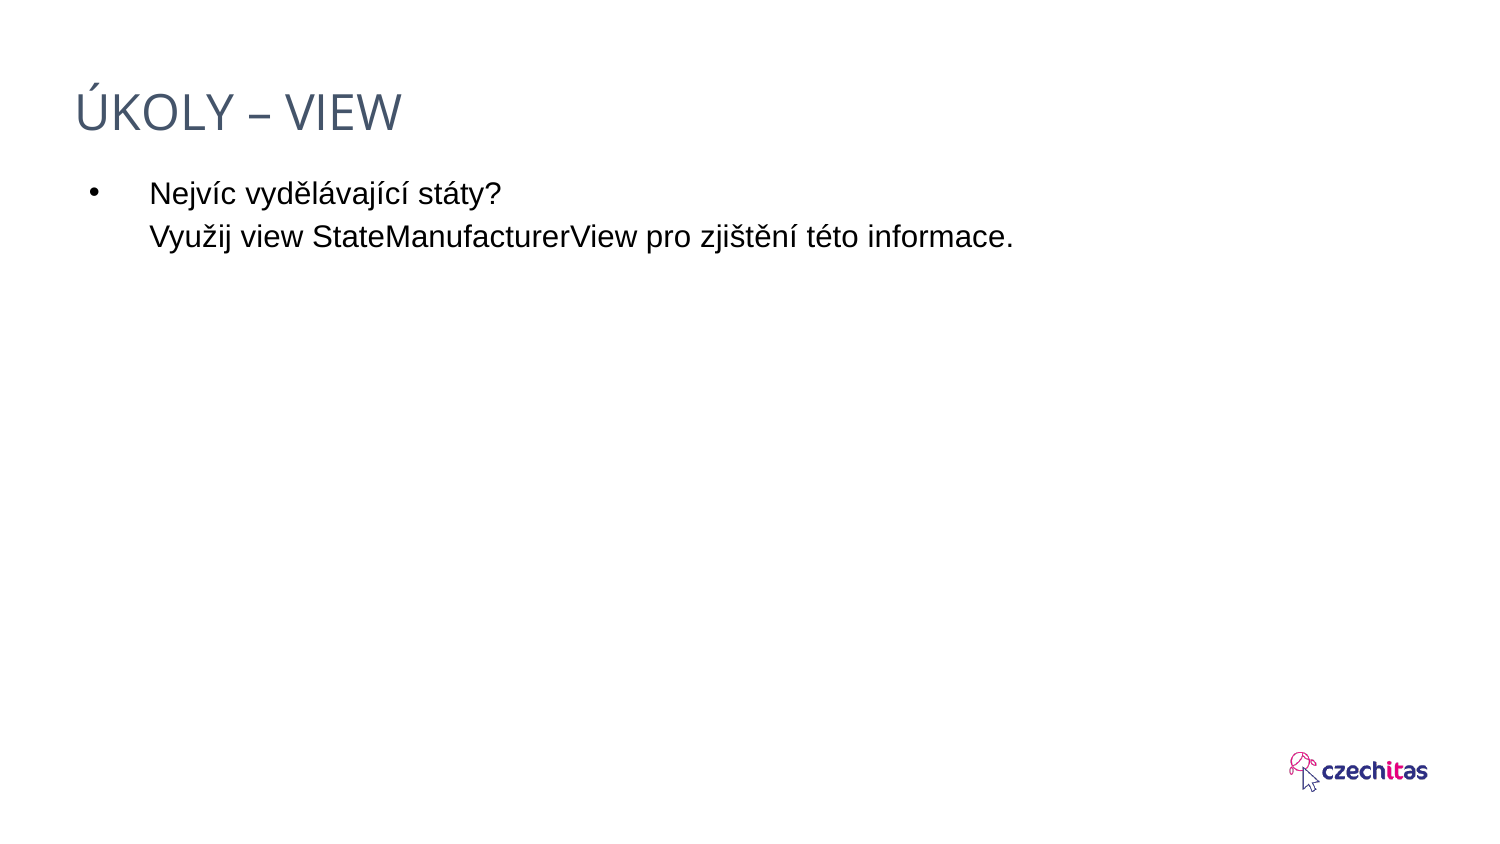

# ÚKOLY – VIEW
Nejvíc vydělávající státy?
Využij view StateManufacturerView pro zjištění této informace.